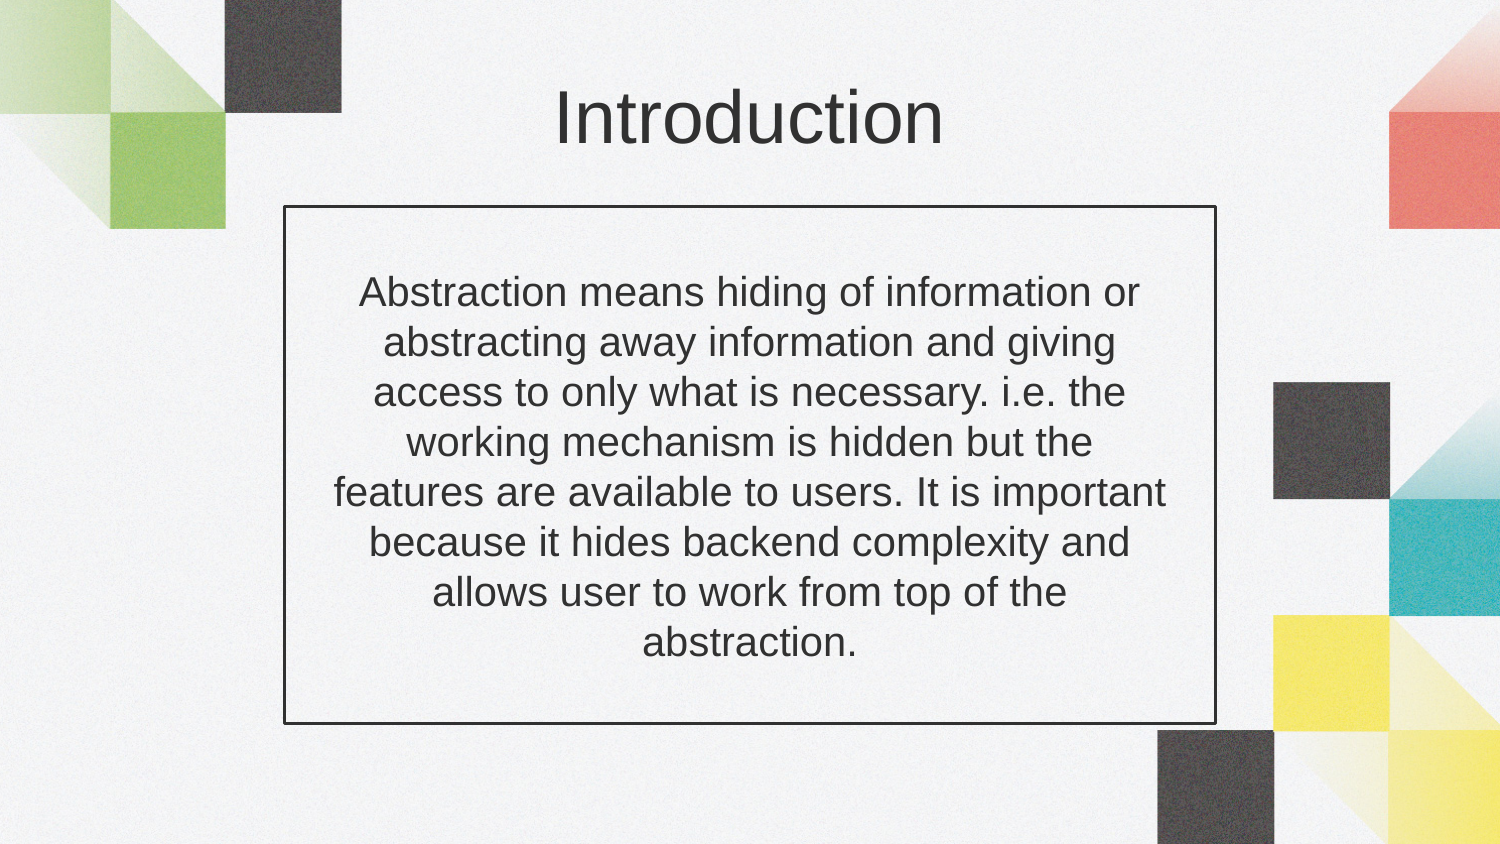

# Introduction
Abstraction means hiding of information or abstracting away information and giving access to only what is necessary. i.e. the working mechanism is hidden but the features are available to users. It is important because it hides backend complexity and allows user to work from top of the abstraction.